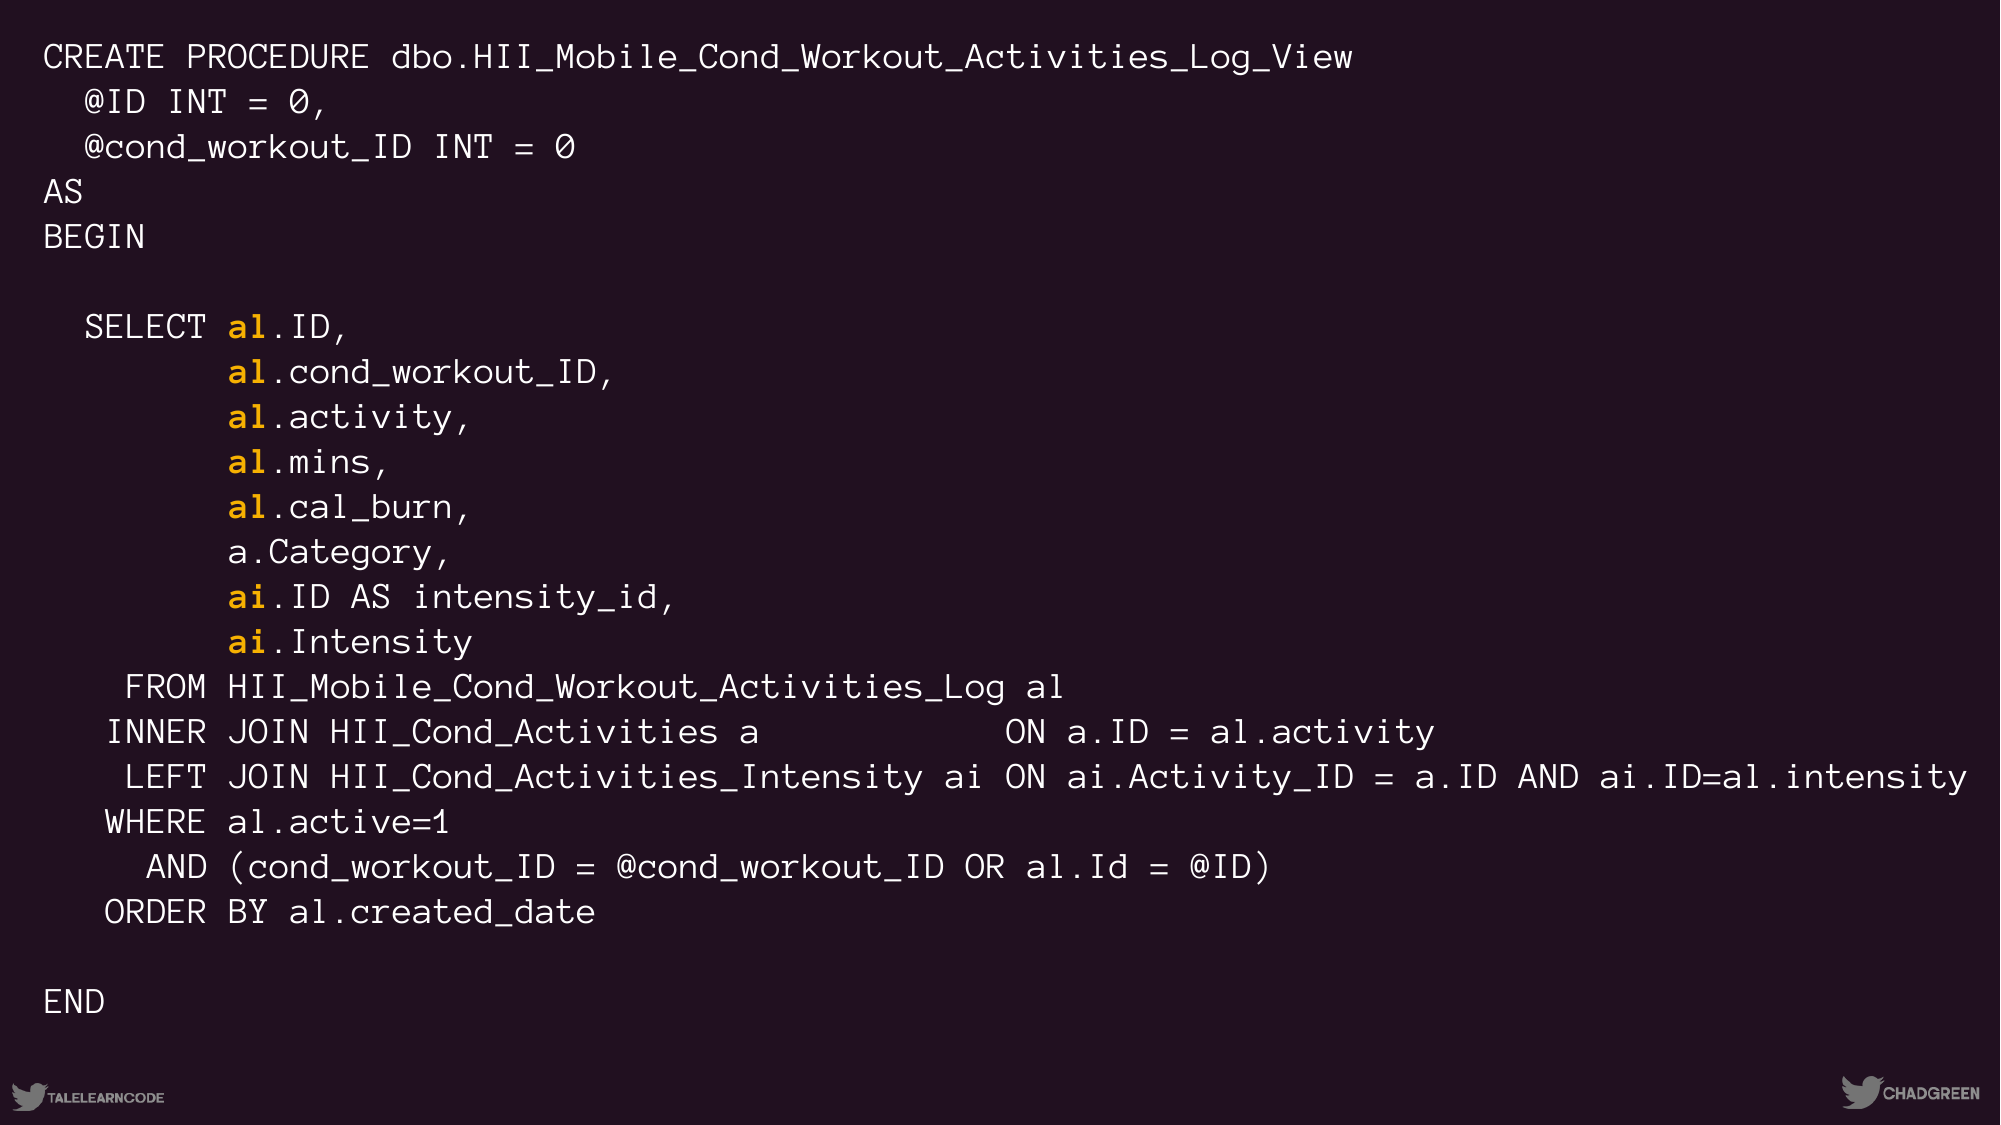

CREATE PROCEDURE dbo.HII_Mobile_Cond_Workout_Activities_Log_View
  @ID INT = 0,
  @cond_workout_ID INT = 0
AS
BEGIN

  SELECT al.ID,
         al.cond_workout_ID,
         al.activity,
         al.mins,
         al.cal_burn,
         a.Category,
         ai.ID AS intensity_id,
         ai.Intensity
    FROM HII_Mobile_Cond_Workout_Activities_Log al
   INNER JOIN HII_Cond_Activities a            ON a.ID = al.activity
    LEFT JOIN HII_Cond_Activities_Intensity ai ON ai.Activity_ID = a.ID AND ai.ID=al.intensity
   WHERE al.active=1
     AND (cond_workout_ID = @cond_workout_ID OR al.Id = @ID)
   ORDER BY al.created_date

END